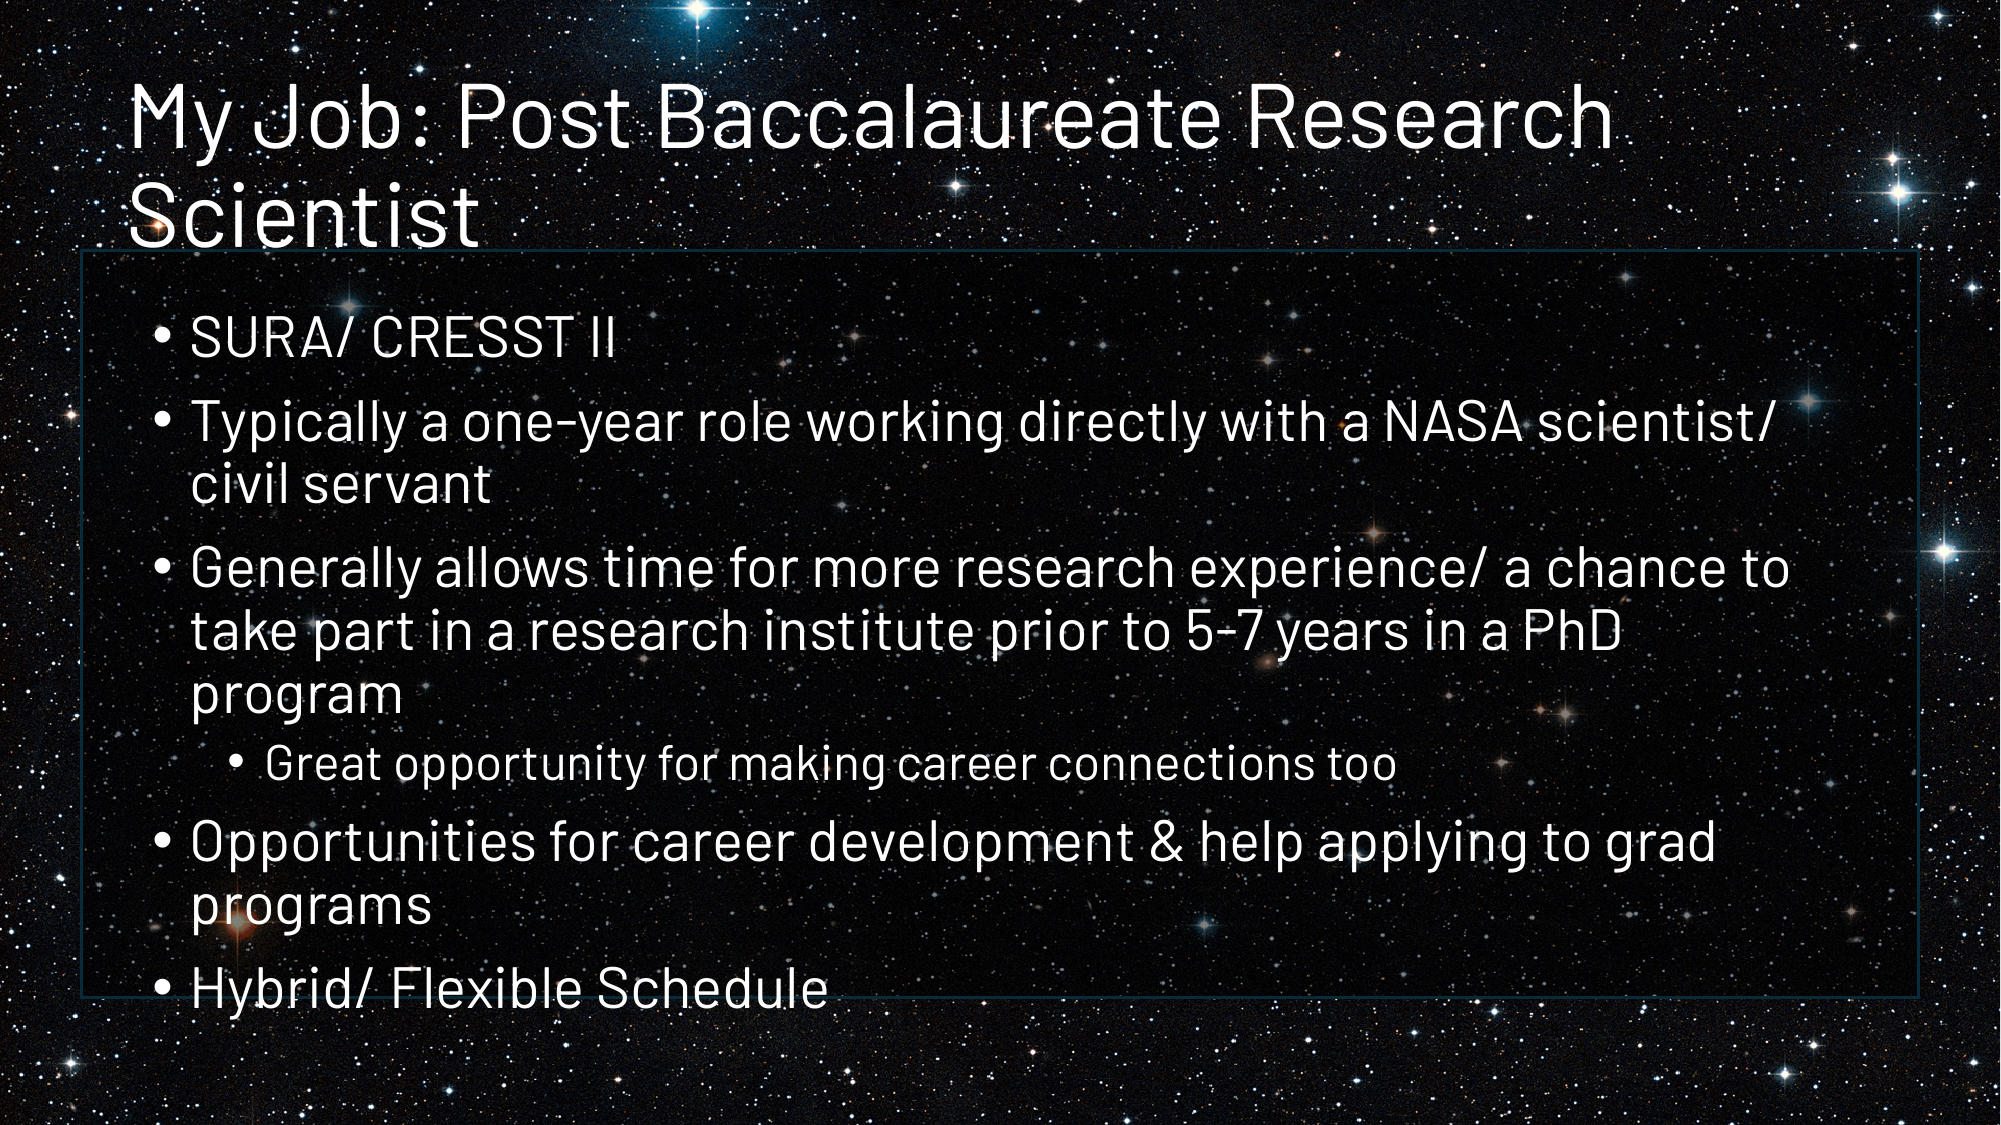

# My Job: Post Baccalaureate Research Scientist

SURA/ CRESST II
Typically a one-year role working directly with a NASA scientist/ civil servant
Generally allows time for more research experience/ a chance to take part in a research institute prior to 5-7 years in a PhD program
Great opportunity for making career connections too
Opportunities for career development & help applying to grad programs
Hybrid/ Flexible Schedule